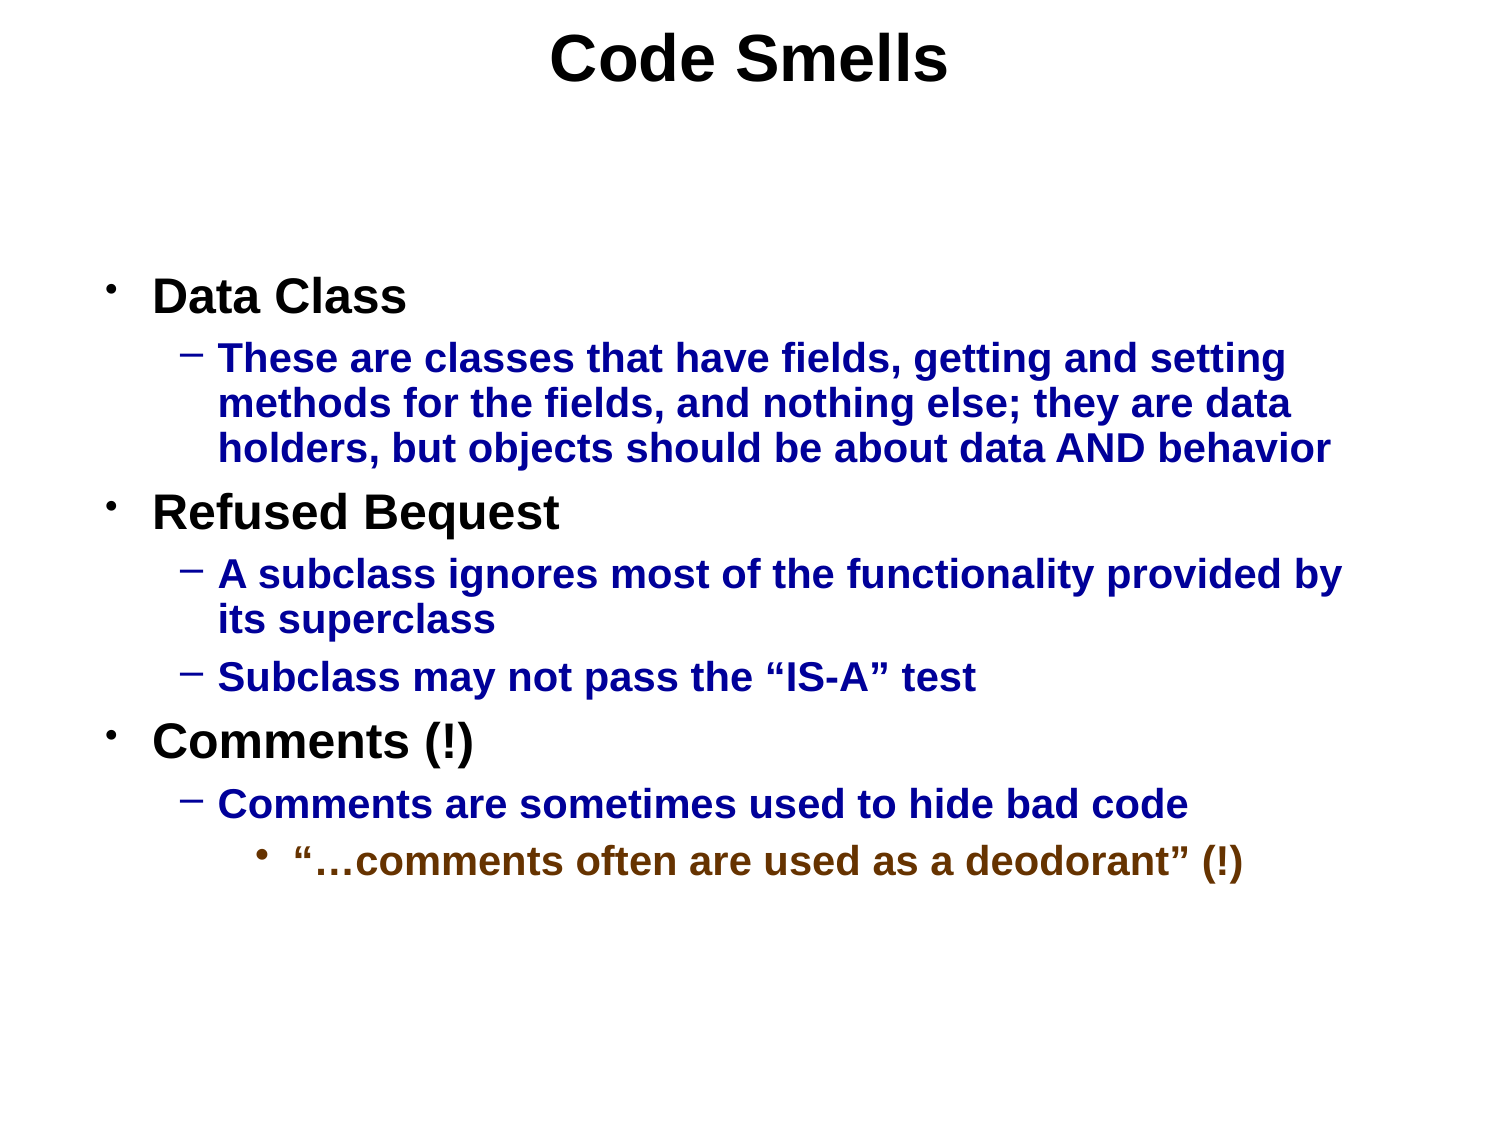

Coming up: Many more code smells
# Code Smells
Data Class
These are classes that have ﬁelds, getting and setting methods for the ﬁelds, and nothing else; they are data holders, but objects should be about data AND behavior
Refused Bequest
A subclass ignores most of the functionality provided by its superclass
Subclass may not pass the “IS-A” test
Comments (!)
Comments are sometimes used to hide bad code
“…comments often are used as a deodorant” (!)